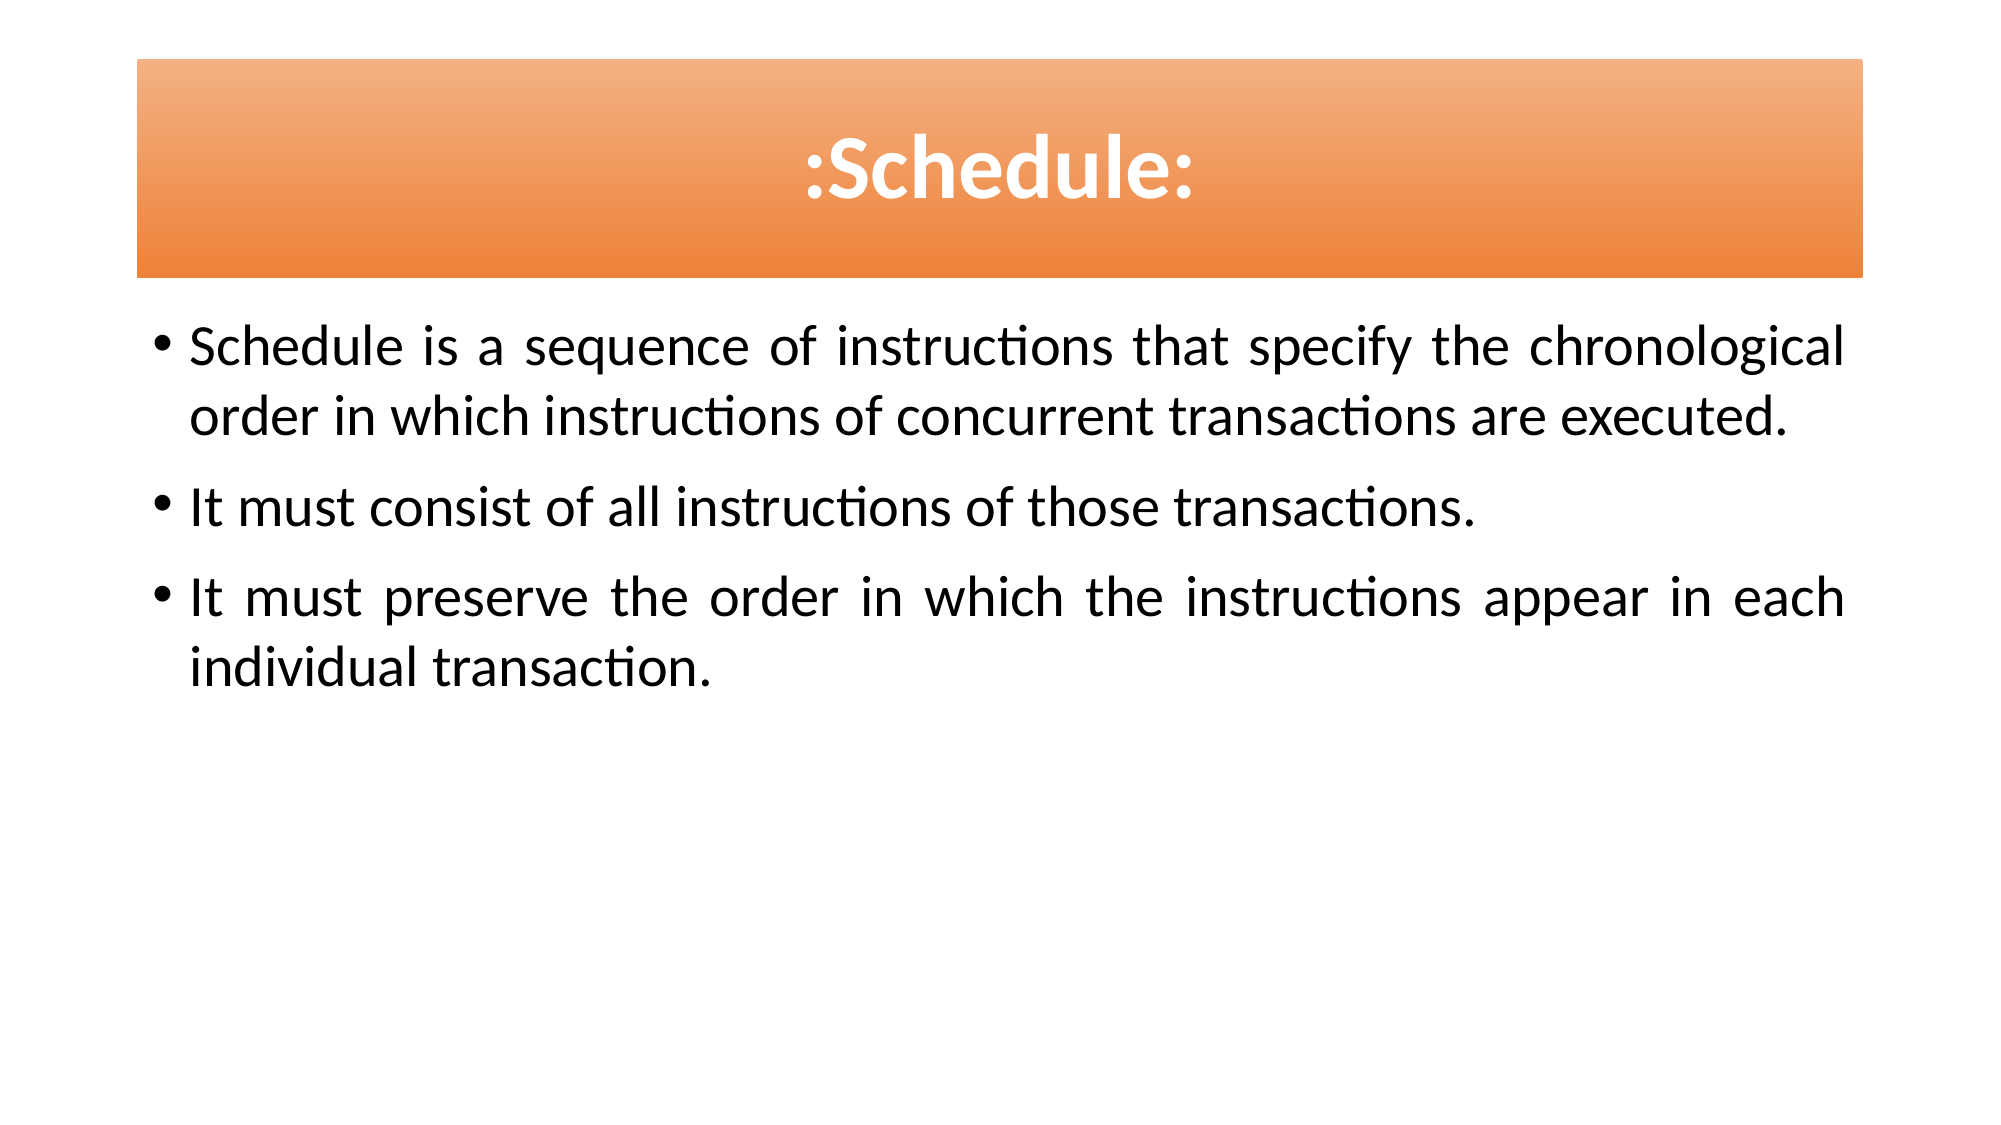

# :Schedule:
Schedule is a sequence of instructions that specify the chronological order in which instructions of concurrent transactions are executed.
It must consist of all instructions of those transactions.
It must preserve the order in which the instructions appear in each individual transaction.